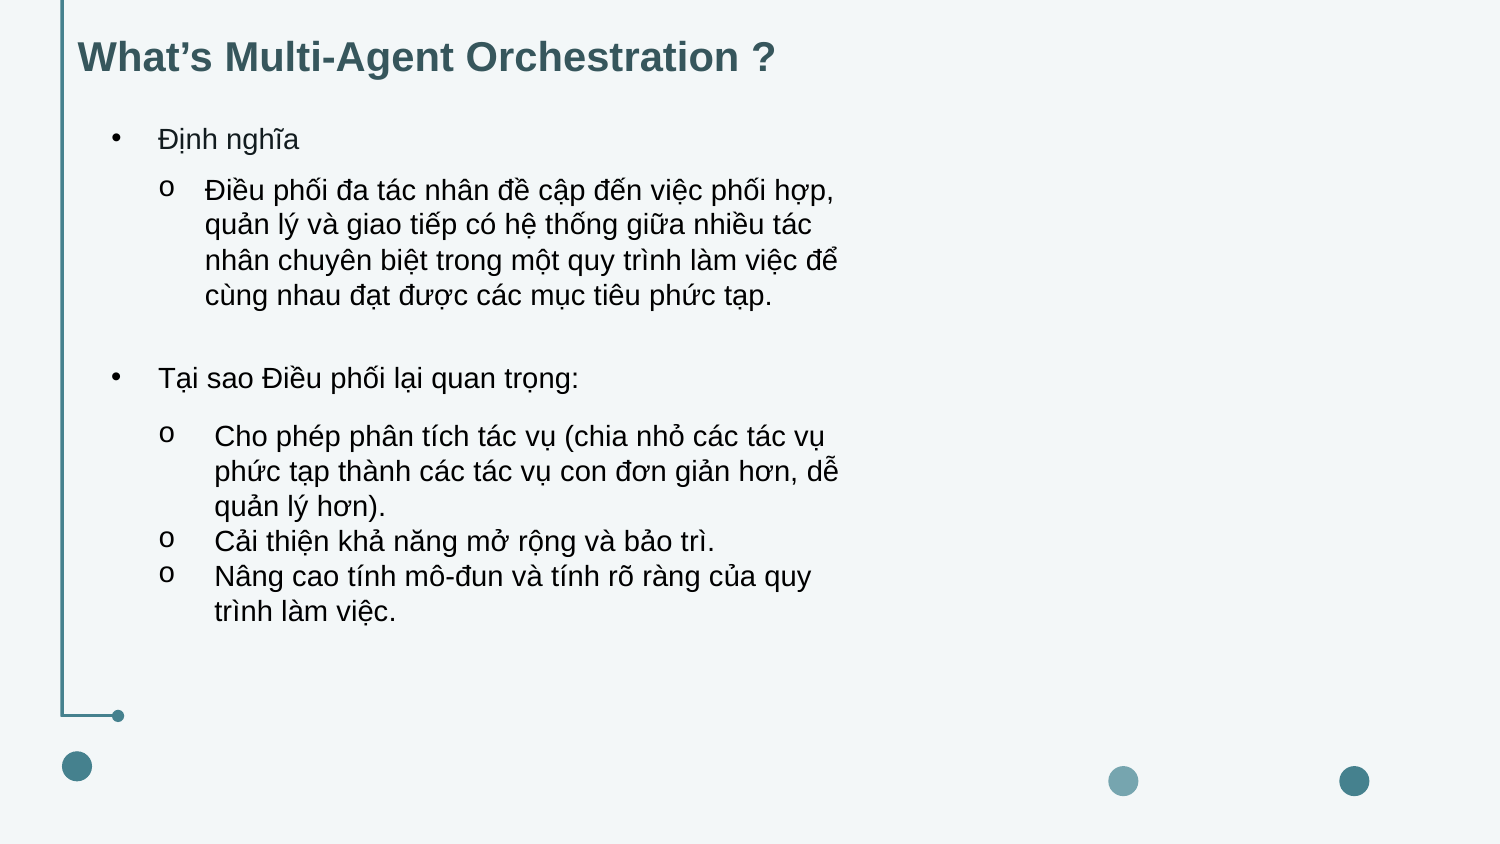

What’s Multi-Agent Orchestration ?
Định nghĩa
Điều phối đa tác nhân đề cập đến việc phối hợp, quản lý và giao tiếp có hệ thống giữa nhiều tác nhân chuyên biệt trong một quy trình làm việc để cùng nhau đạt được các mục tiêu phức tạp.
Tại sao Điều phối lại quan trọng:
Cho phép phân tích tác vụ (chia nhỏ các tác vụ phức tạp thành các tác vụ con đơn giản hơn, dễ quản lý hơn).
Cải thiện khả năng mở rộng và bảo trì.
Nâng cao tính mô-đun và tính rõ ràng của quy trình làm việc.